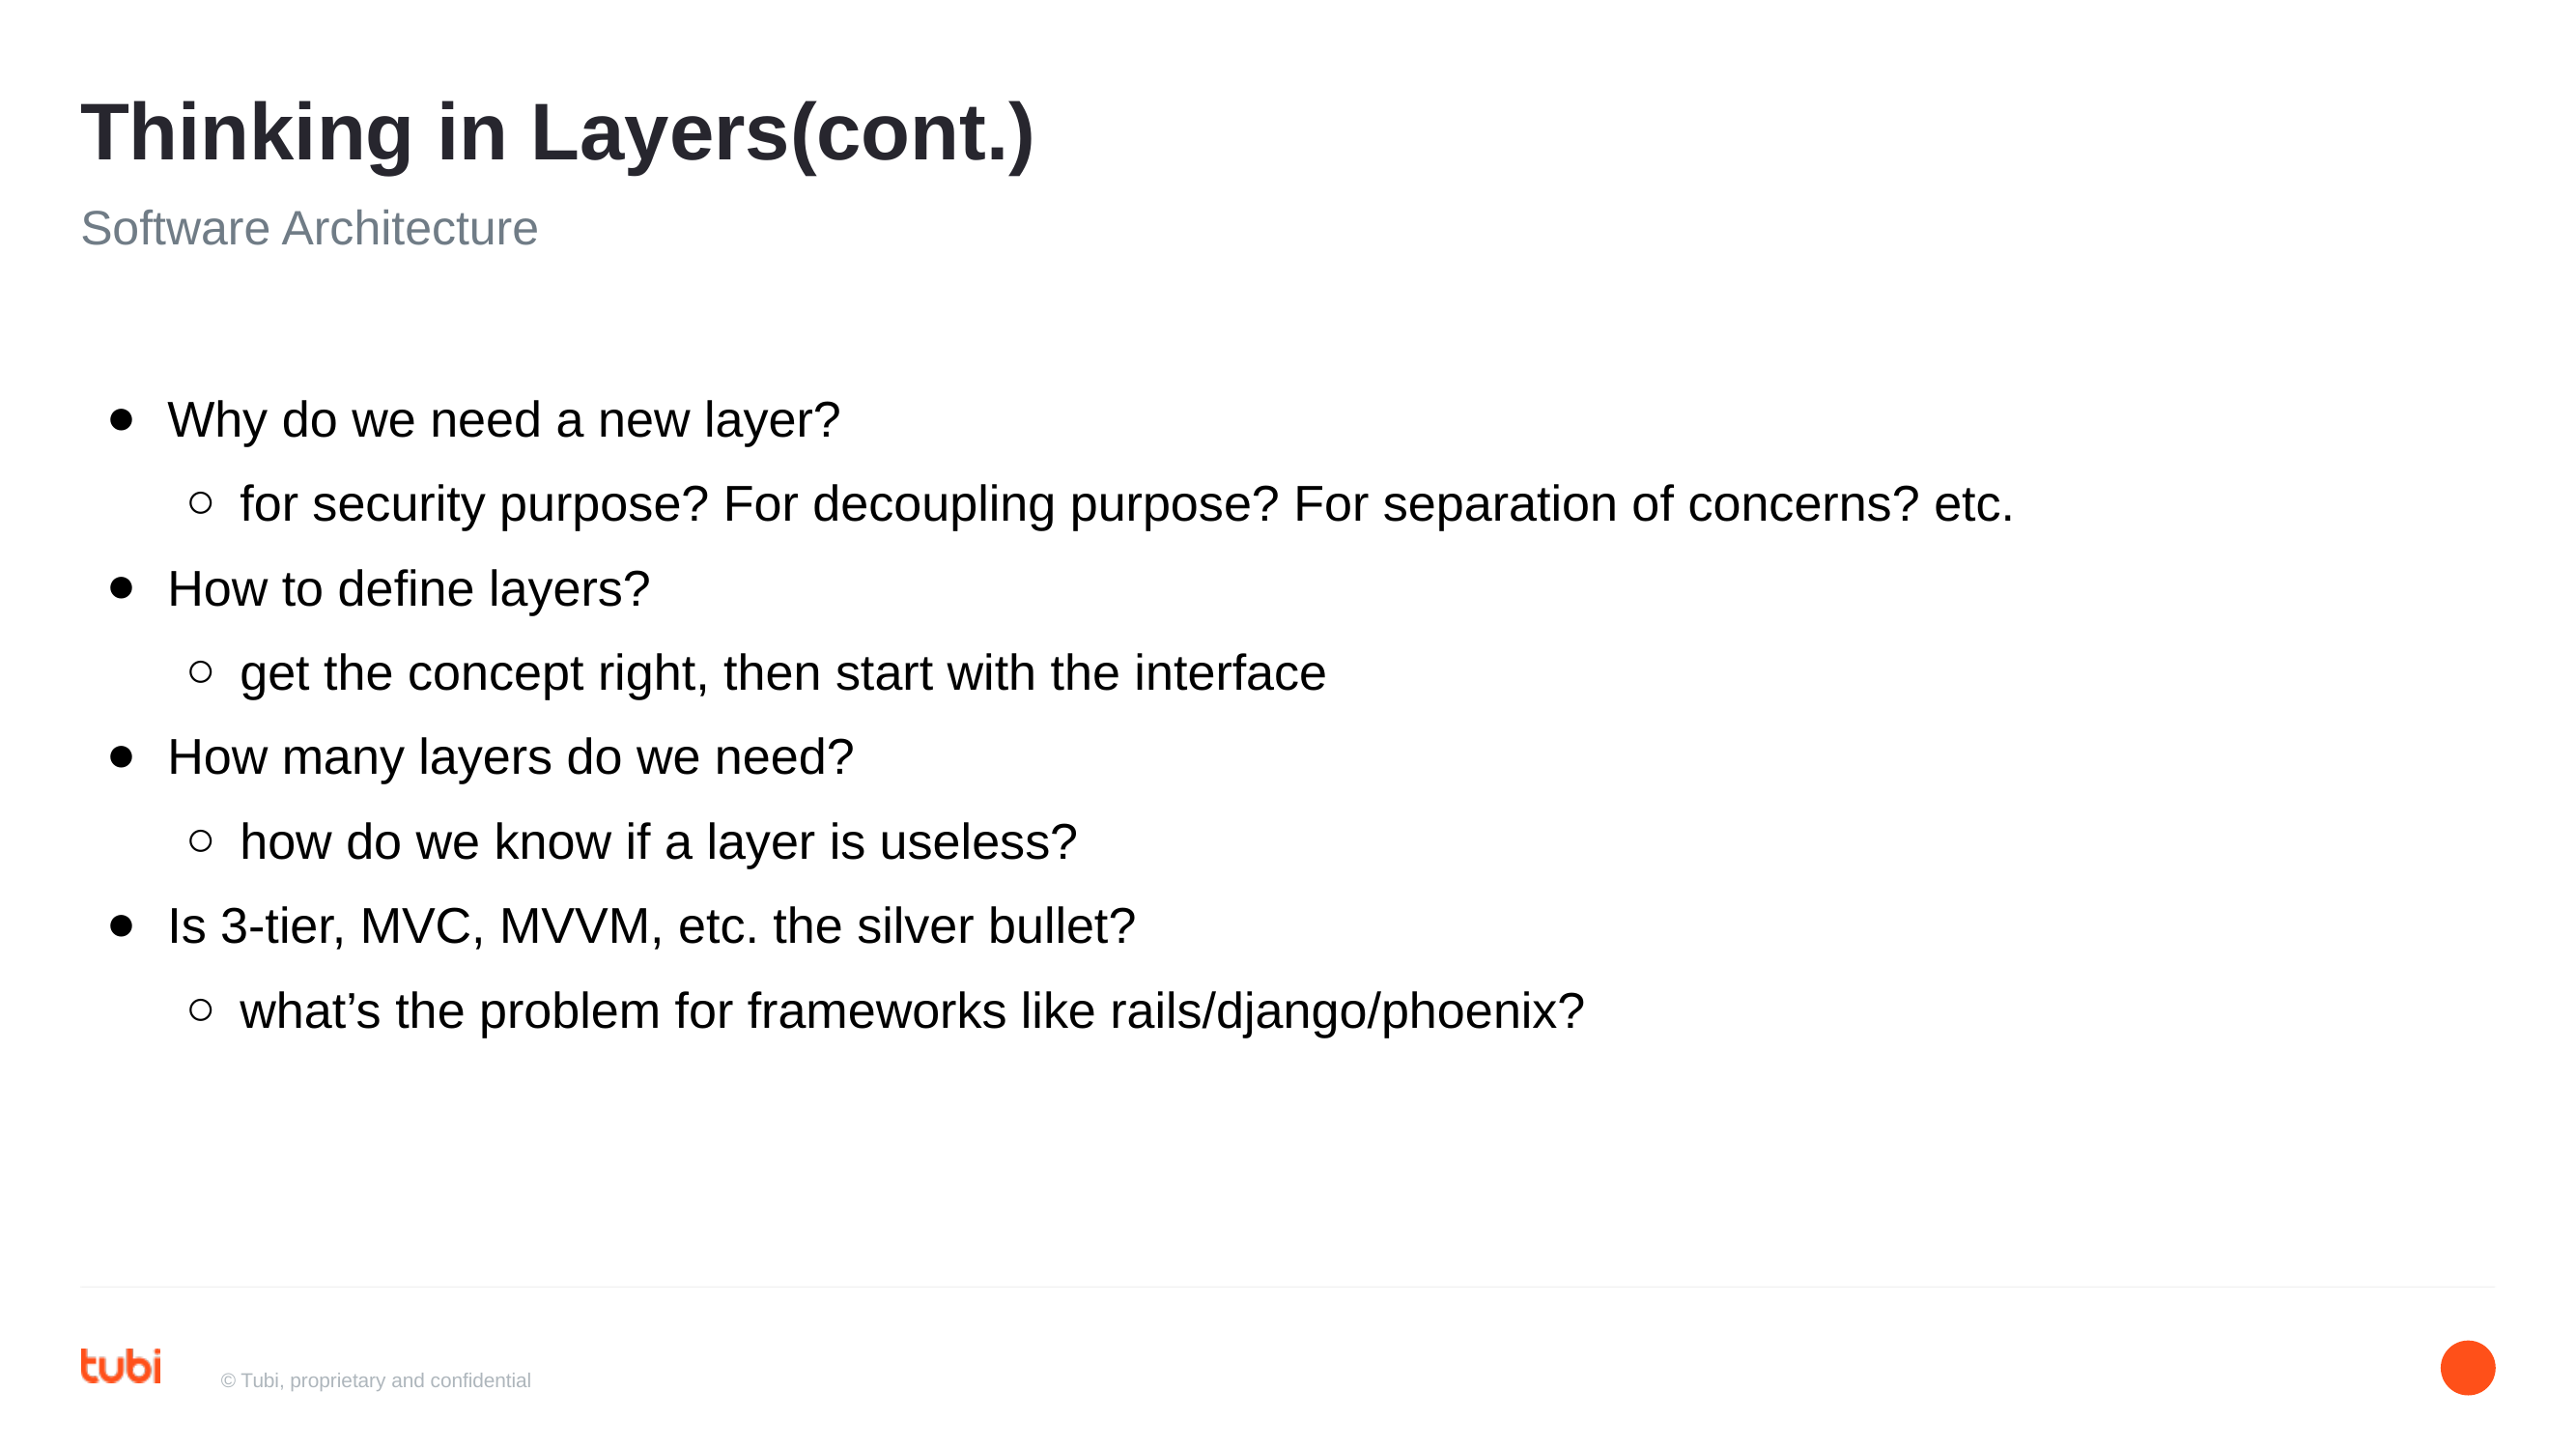

Thinking in Layers(cont.)
Software Architecture
Why do we need a new layer?
for security purpose? For decoupling purpose? For separation of concerns? etc.
How to define layers?
get the concept right, then start with the interface
How many layers do we need?
how do we know if a layer is useless?
Is 3-tier, MVC, MVVM, etc. the silver bullet?
what’s the problem for frameworks like rails/django/phoenix?